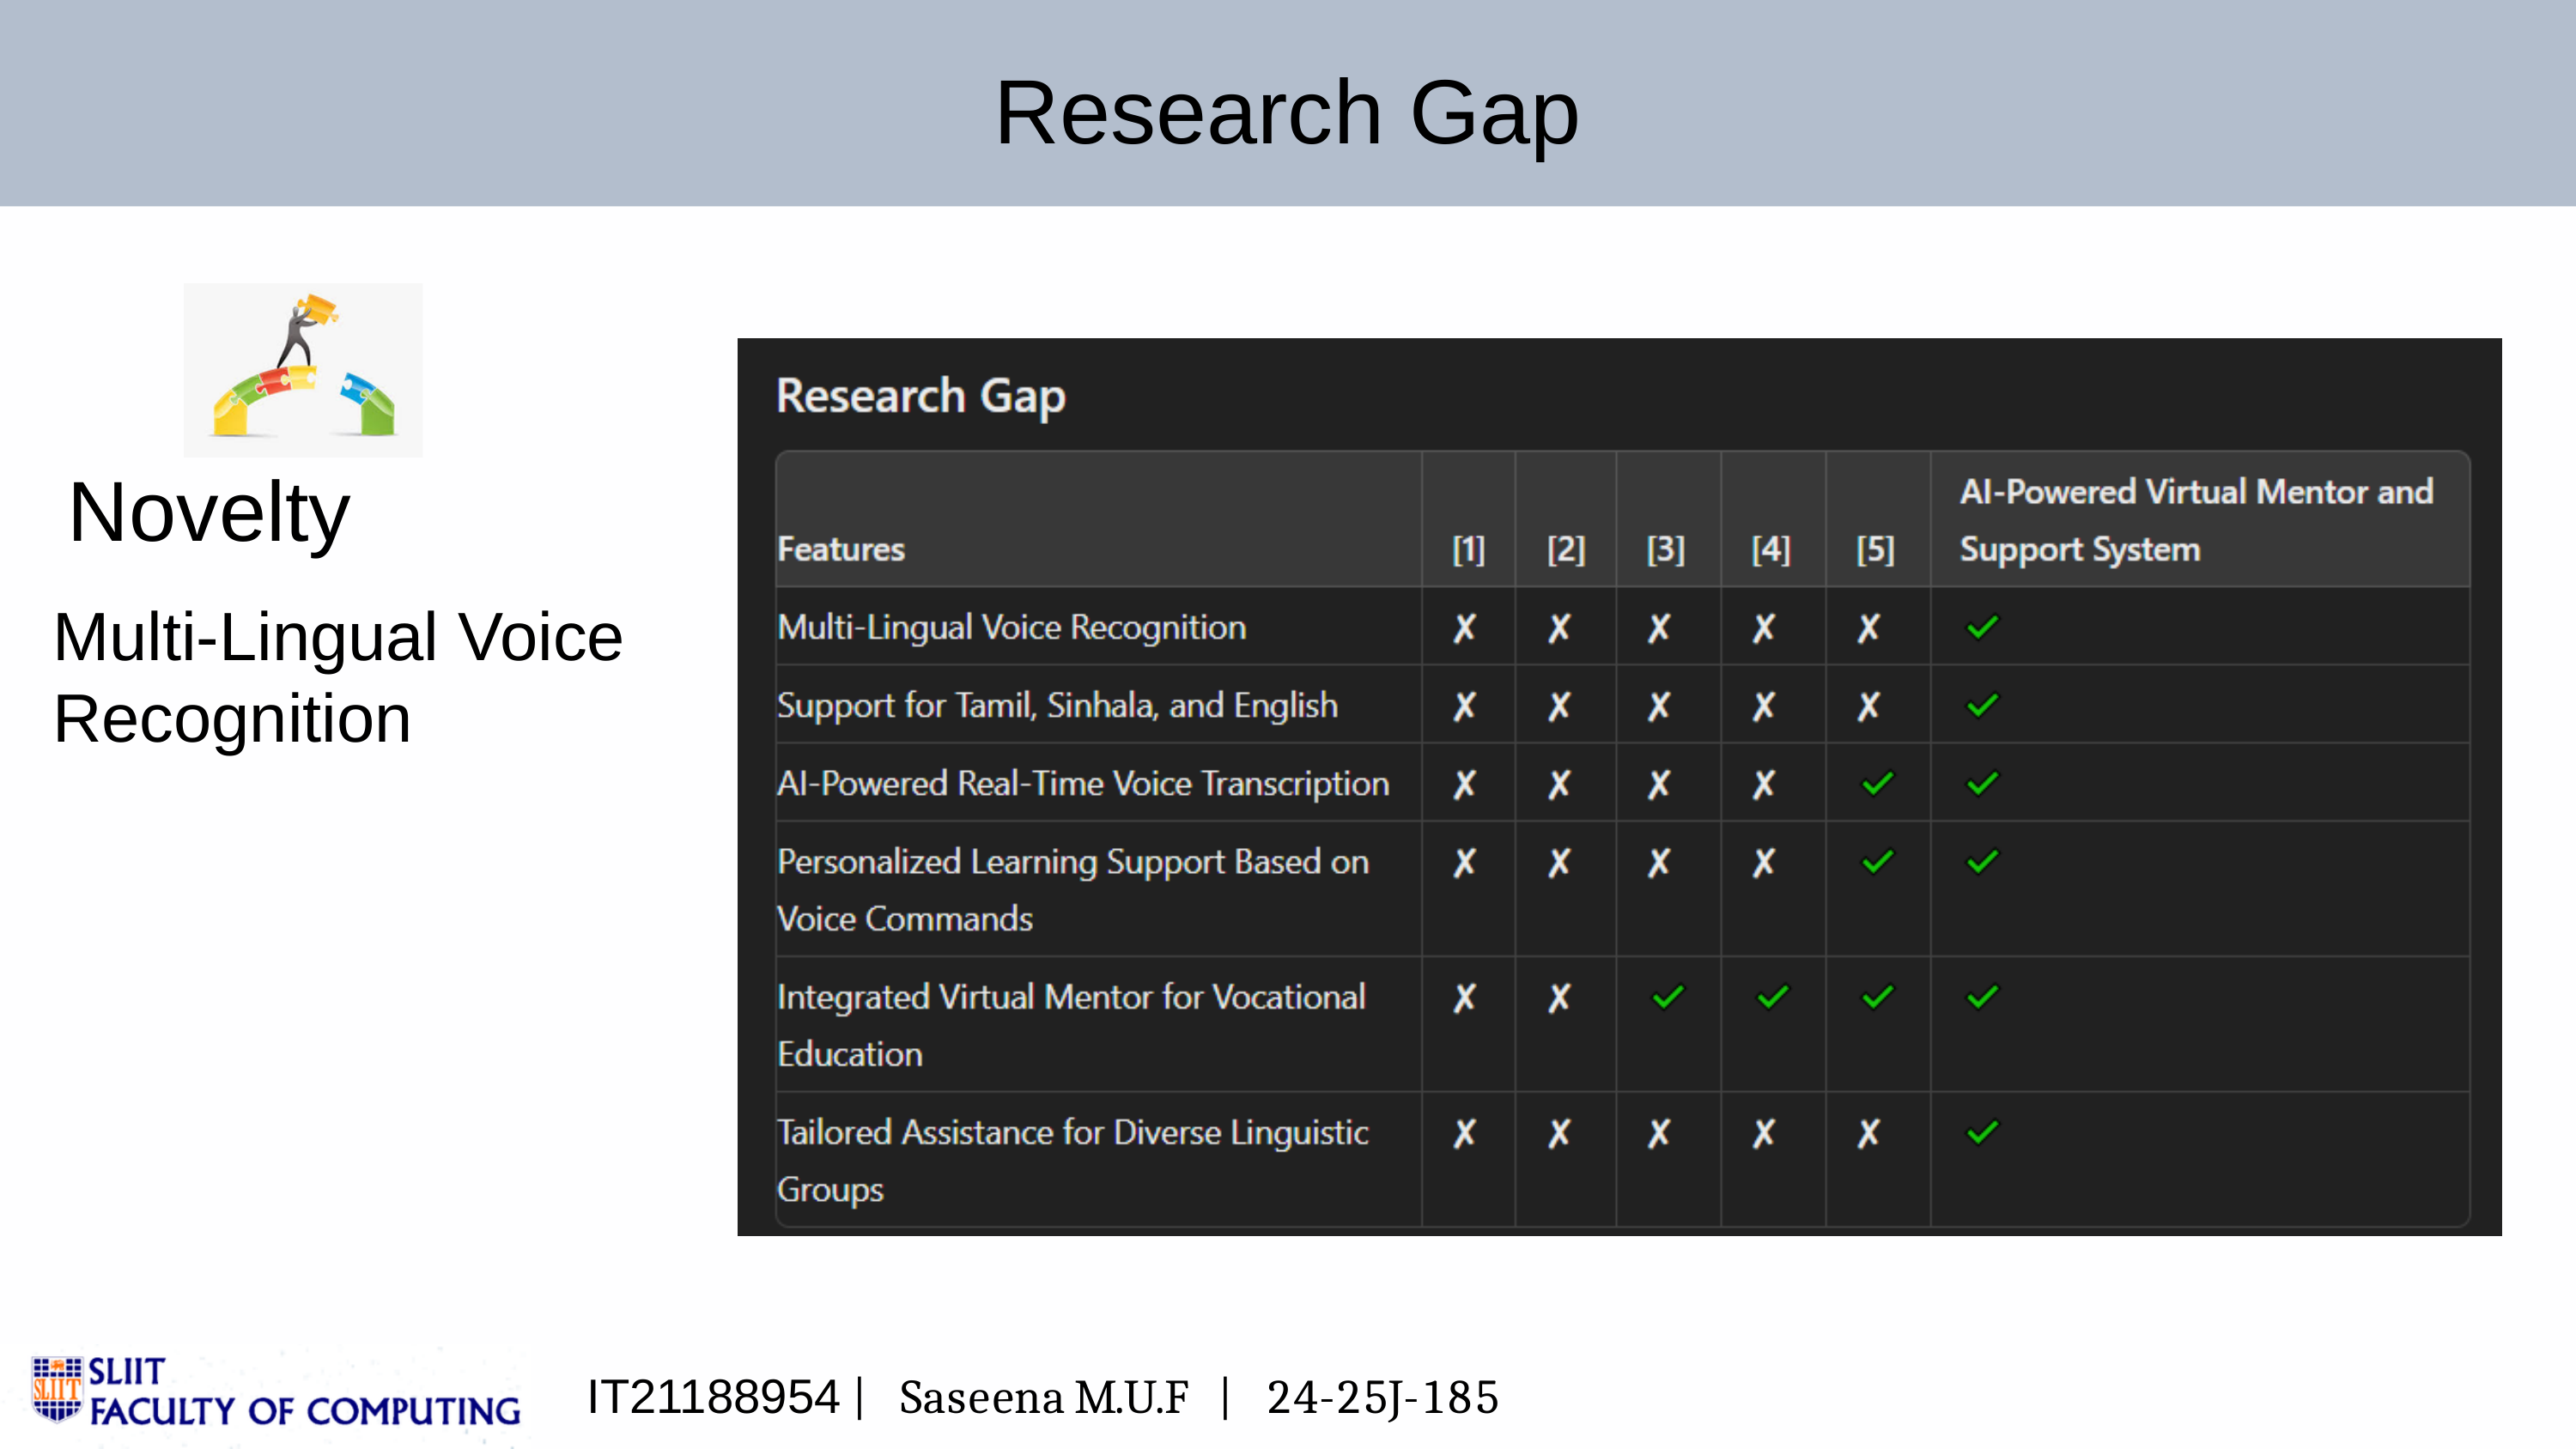

Research Gap

Novelty
Multi-Lingual Voice Recognition

IT21188954 |   Saseena M.U.F  |   24-25J-185